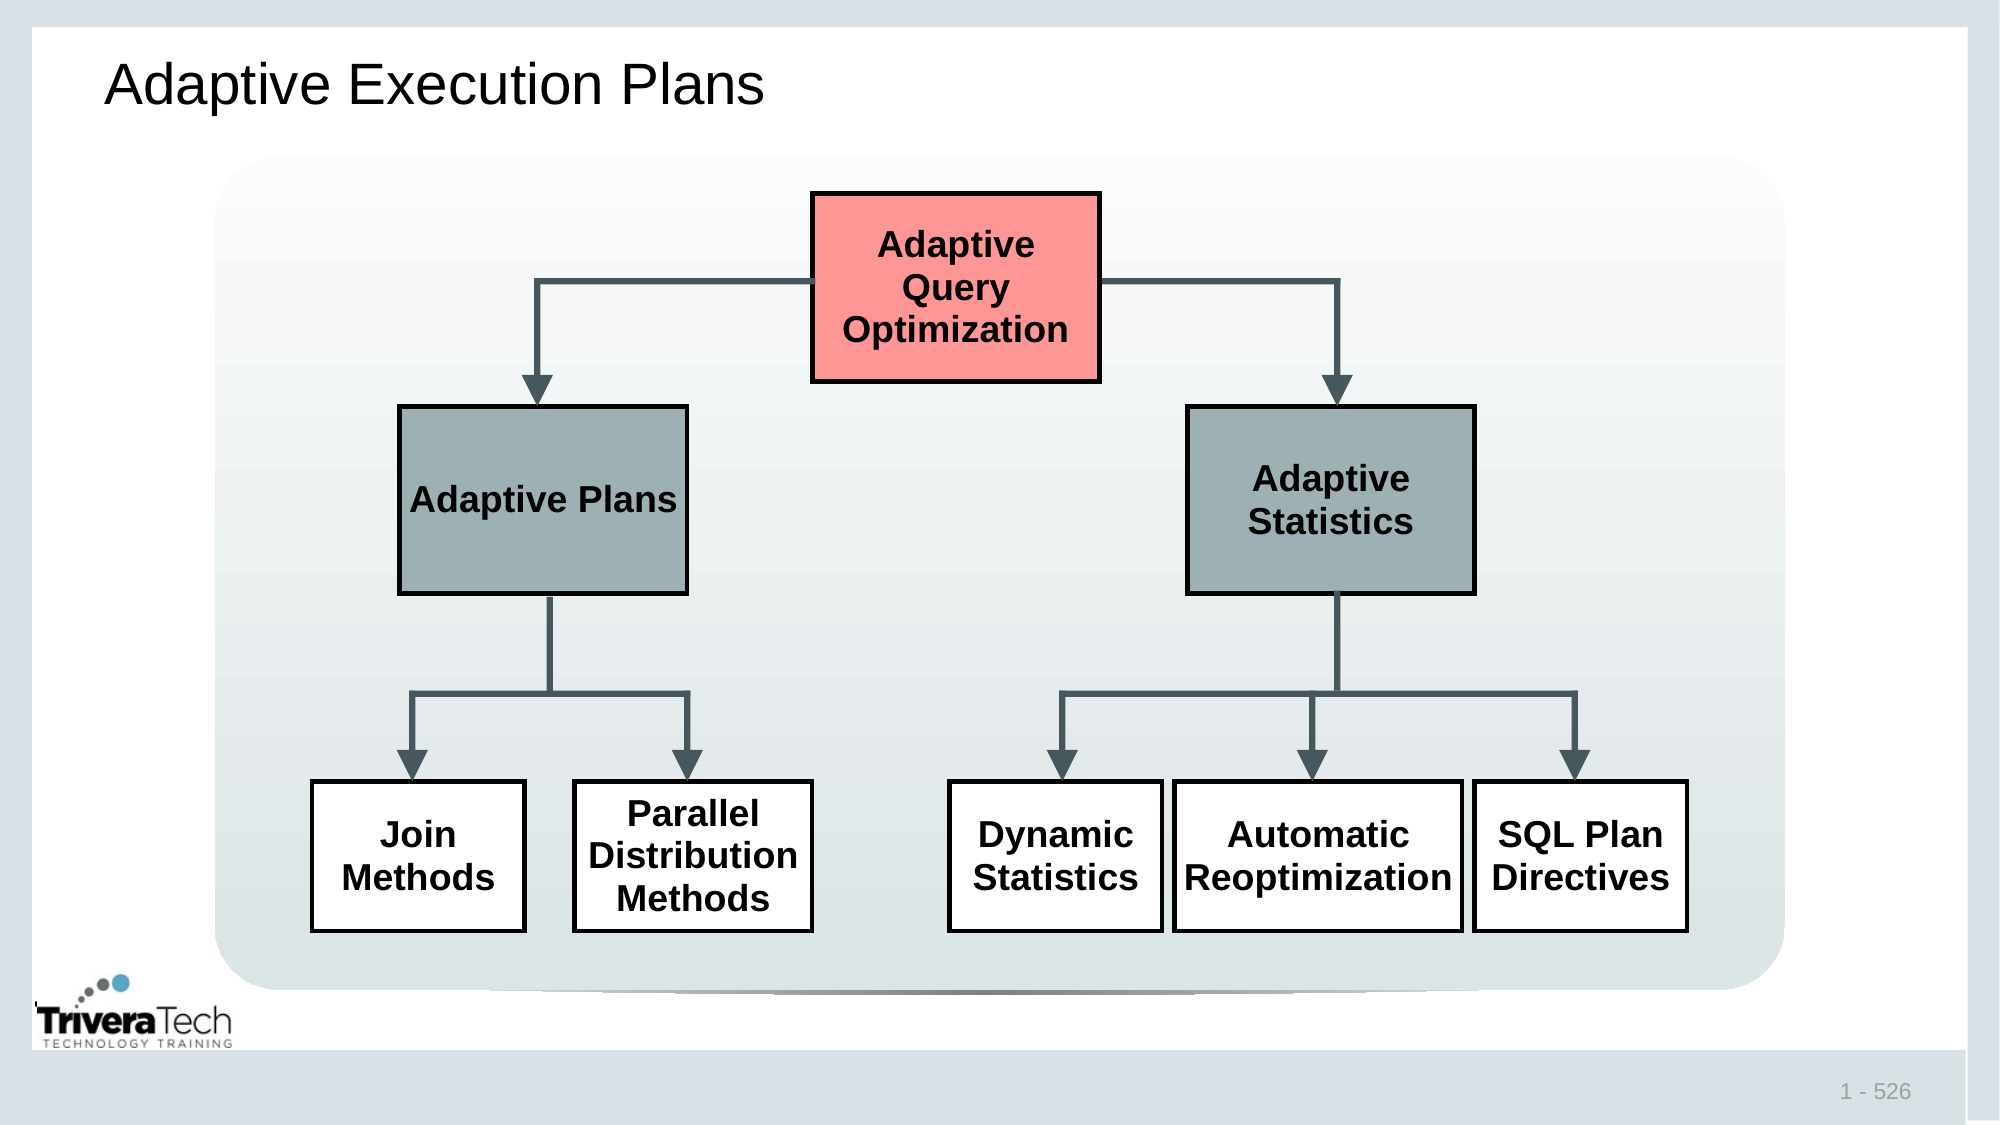

# Adaptive Execution Plans

Adaptive Query Optimization

Adaptive Plans
Adaptive Statistics

Join Methods
Parallel Distribution Methods
Dynamic Statistics
Automatic Reoptimization
SQL Plan Directives